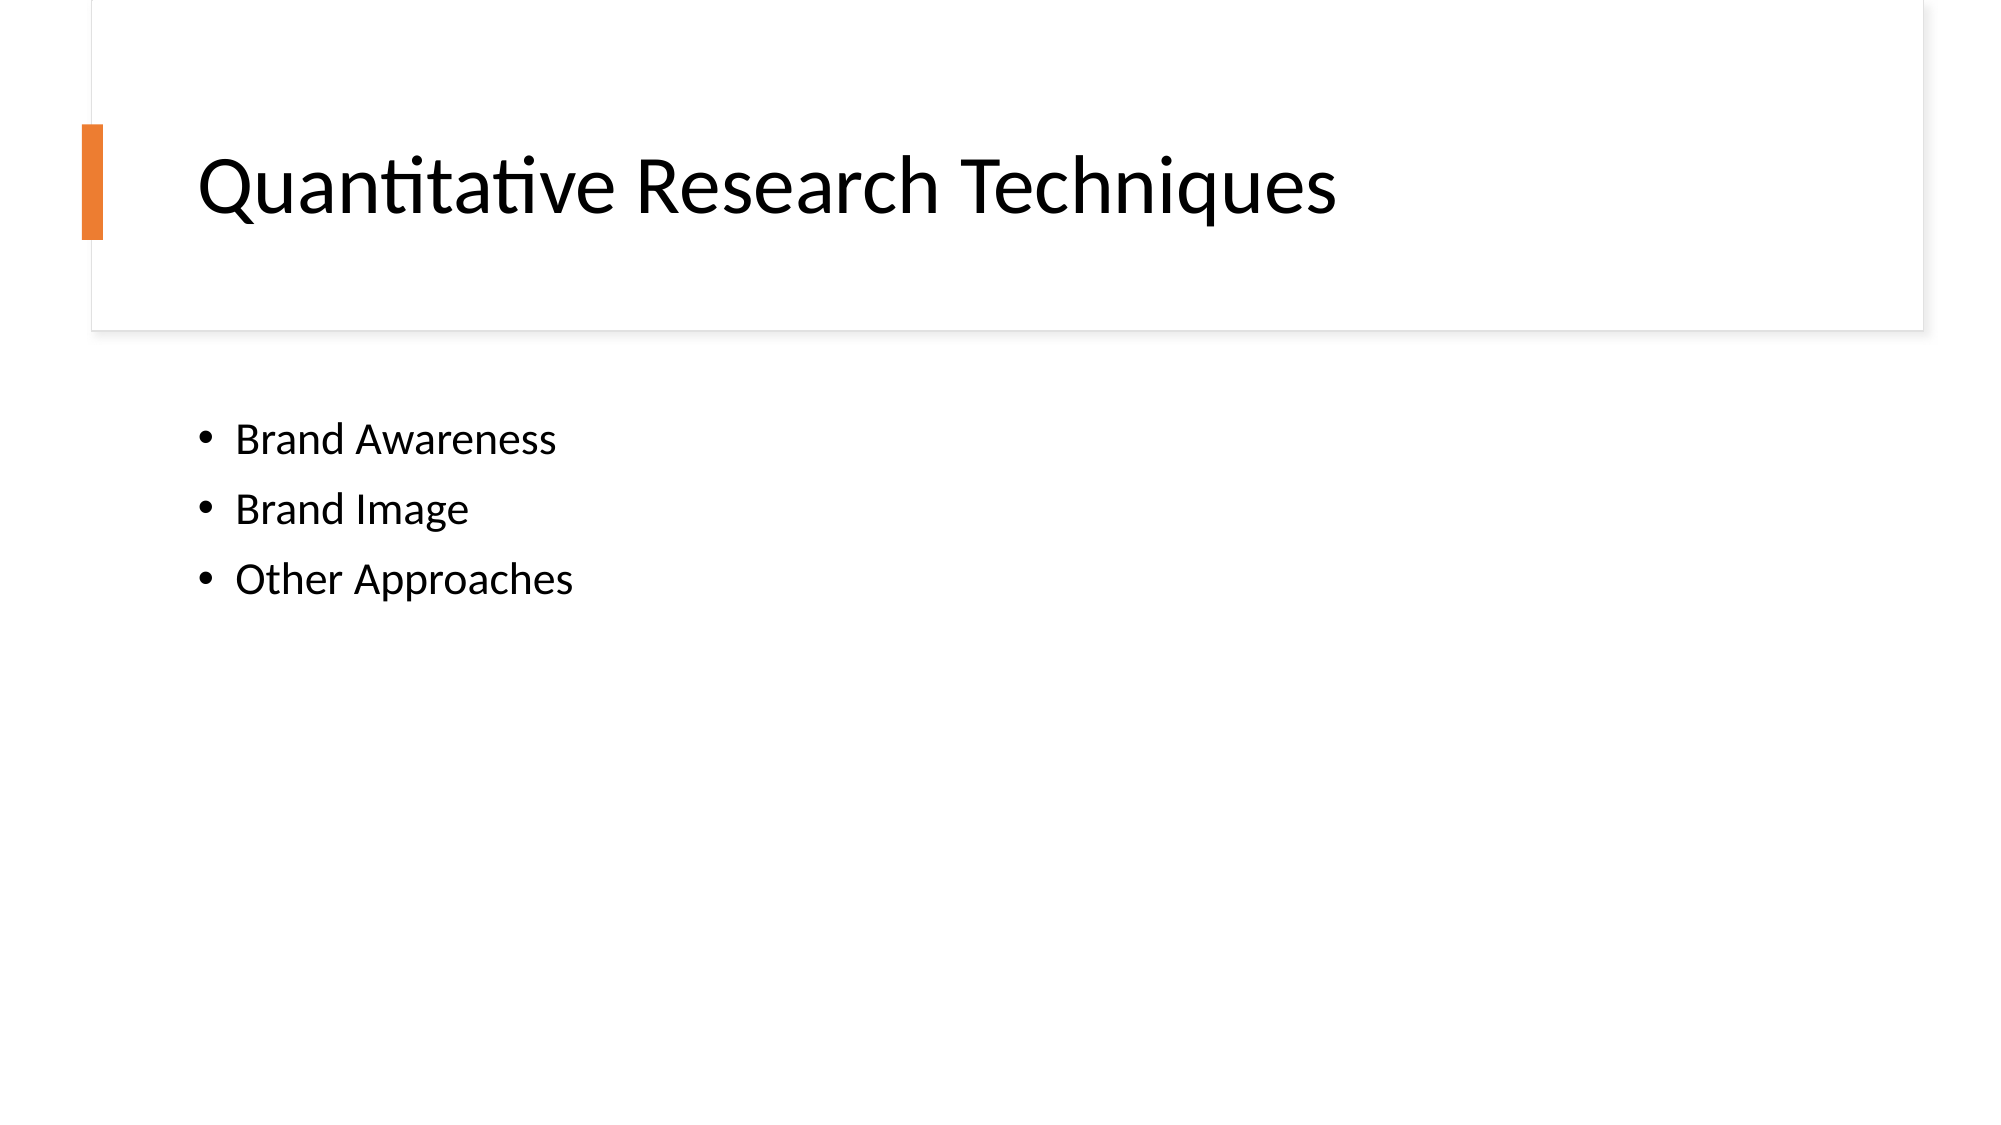

# Quantitative Research Techniques

Brand Awareness
Brand Image
Other Approaches